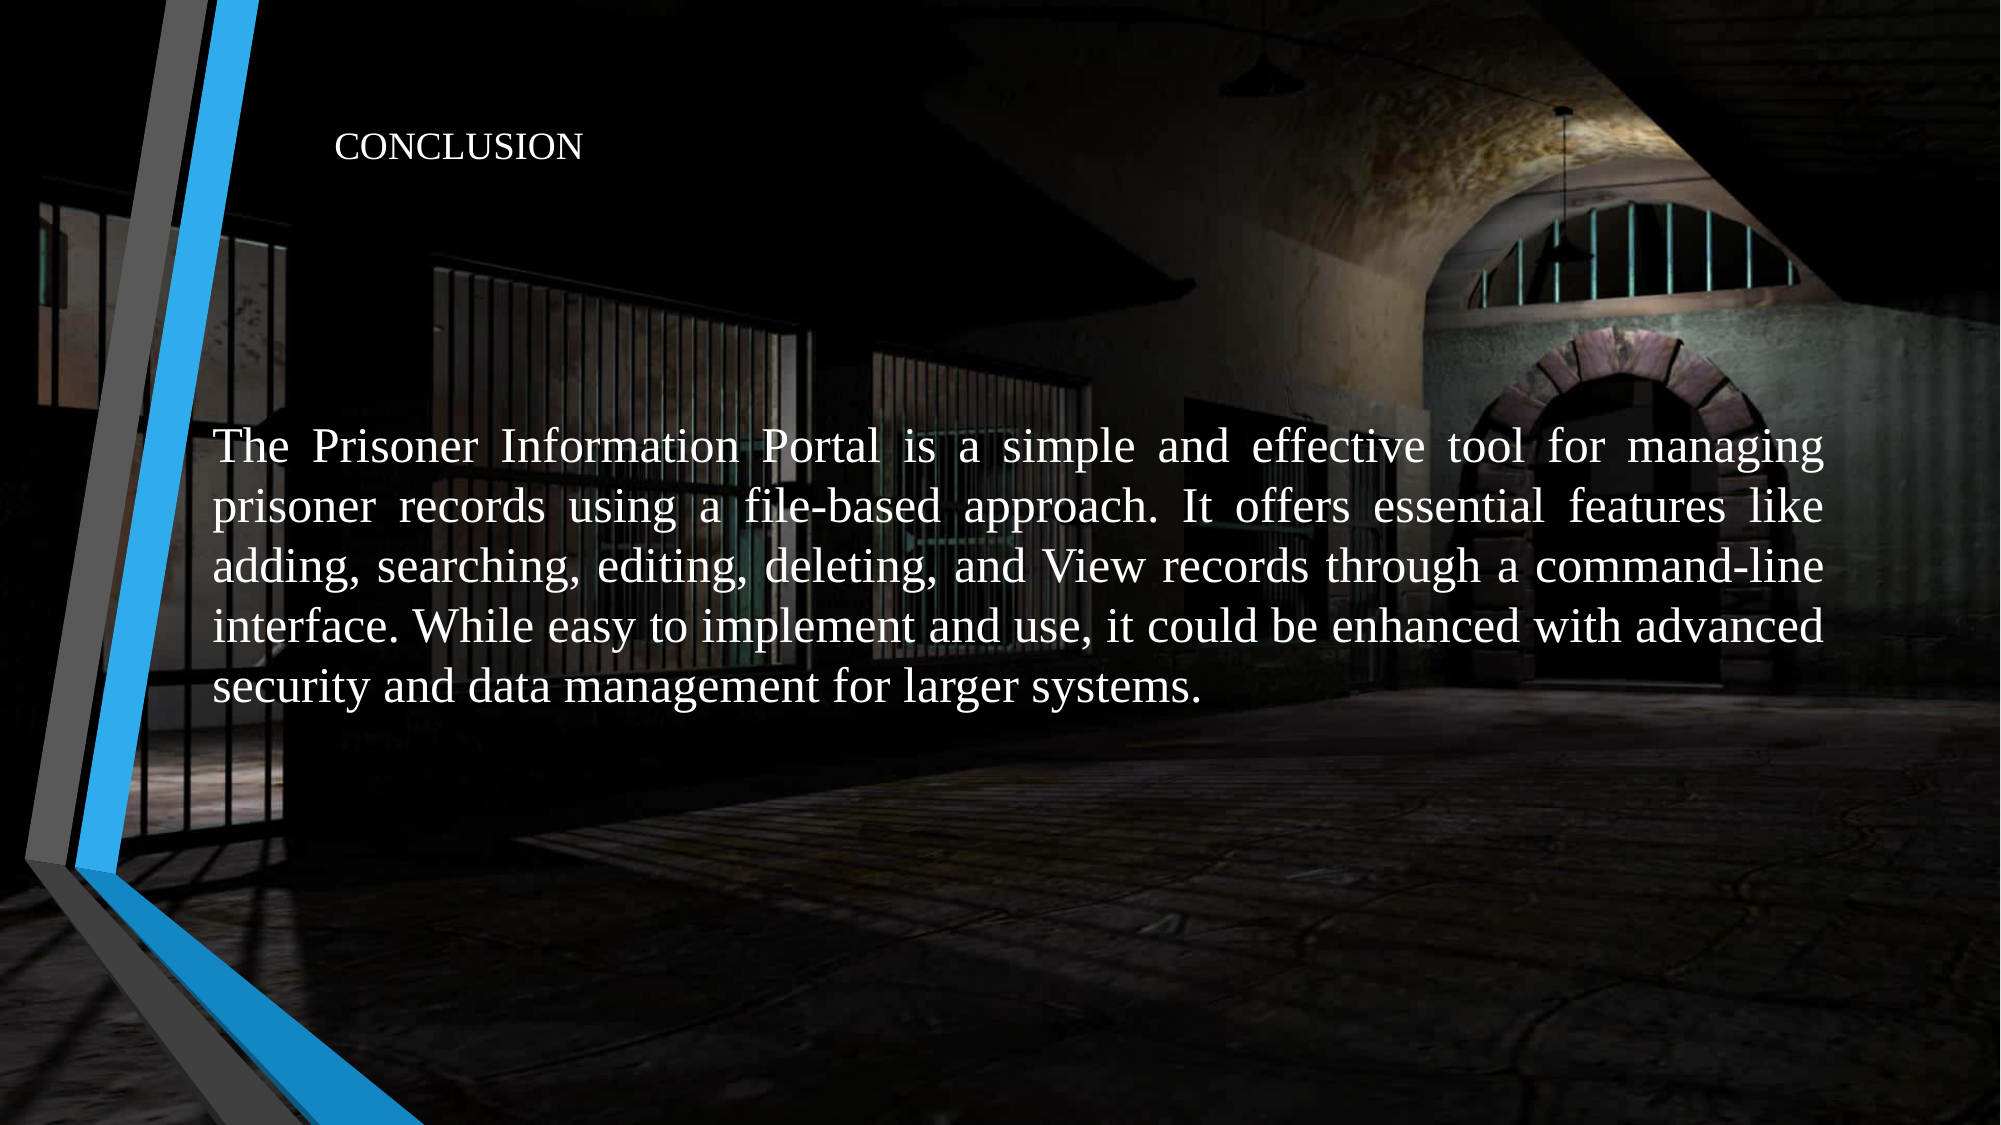

# CONCLUSION
The Prisoner Information Portal is a simple and effective tool for managing prisoner records using a file-based approach. It offers essential features like adding, searching, editing, deleting, and View records through a command-line interface. While easy to implement and use, it could be enhanced with advanced security and data management for larger systems.